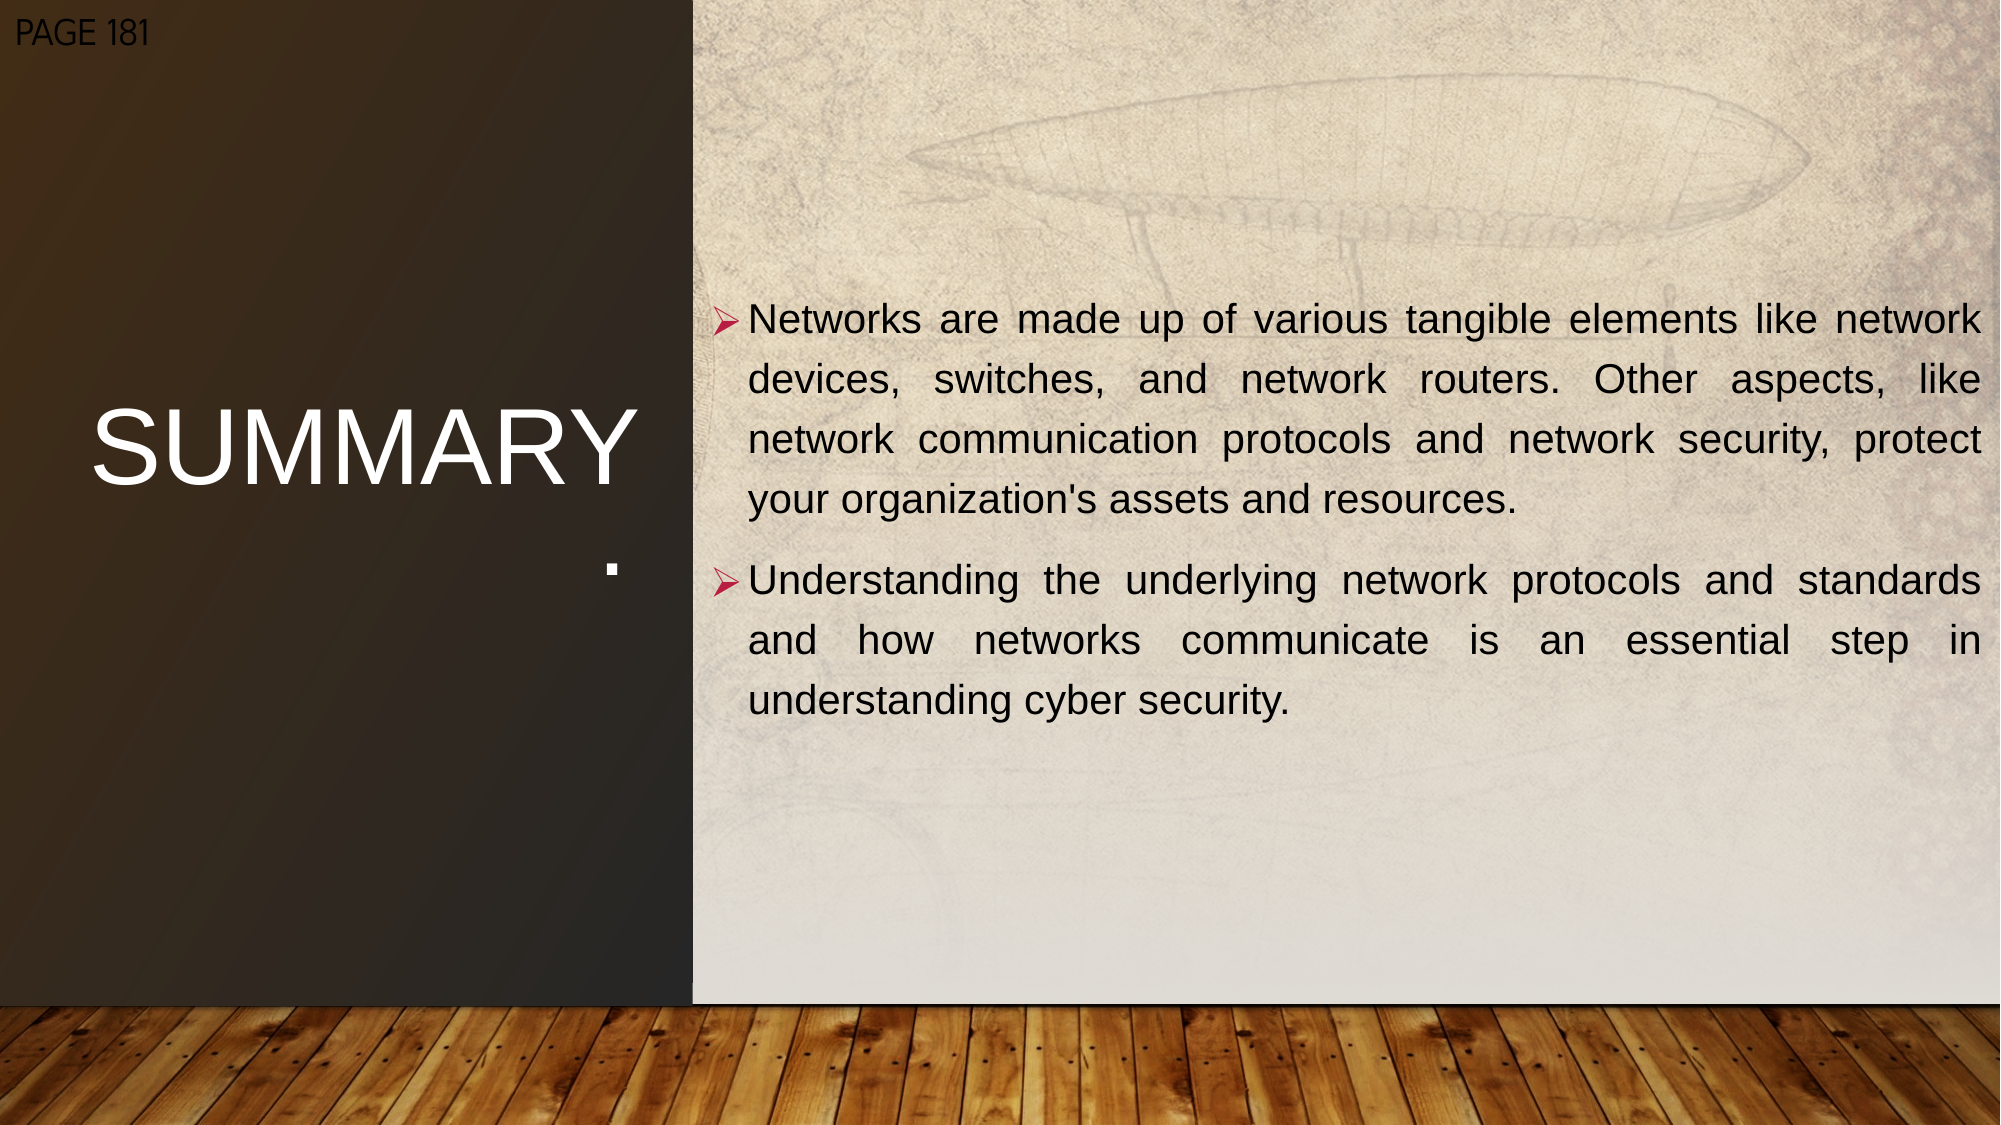

PAGE 181
# SUMMARY.
Networks are made up of various tangible elements like network devices, switches, and network routers. Other aspects, like network communication protocols and network security, protect your organization's assets and resources.
Understanding the underlying network protocols and standards and how networks communicate is an essential step in understanding cyber security.